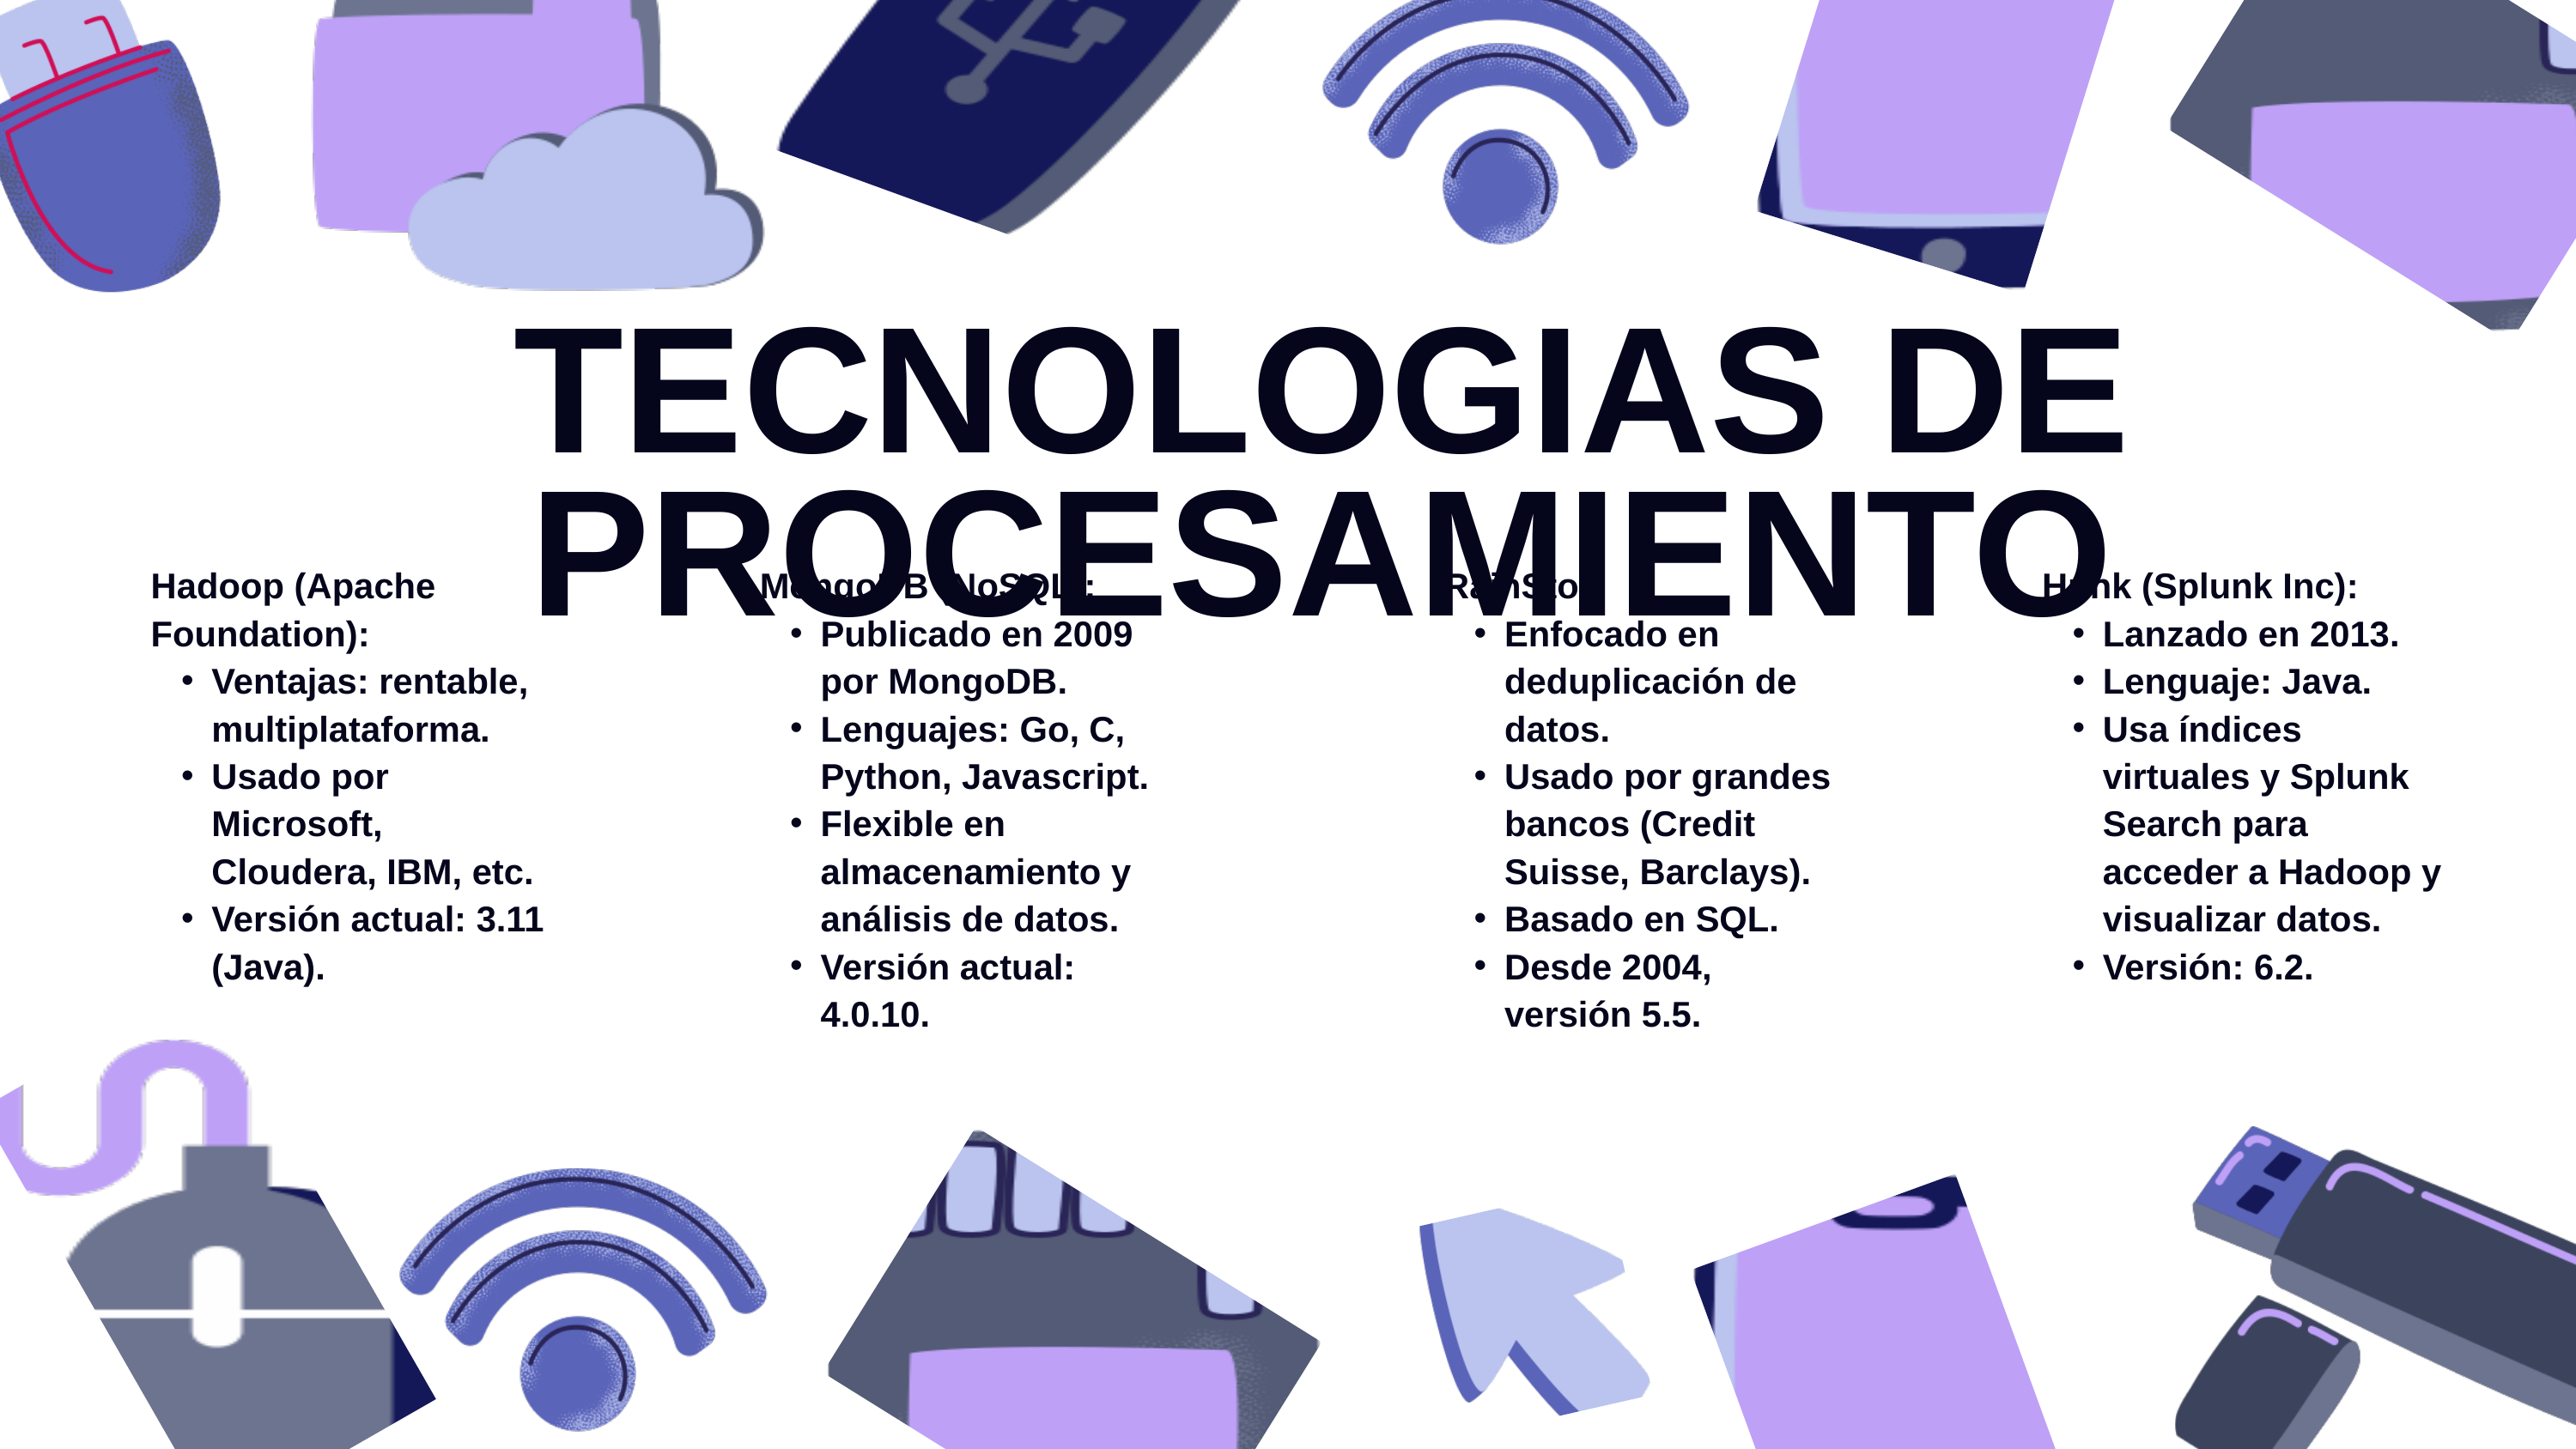

TECNOLOGIAS DE PROCESAMIENTO
Hadoop (Apache Foundation):
Ventajas: rentable, multiplataforma.
Usado por Microsoft, Cloudera, IBM, etc.
Versión actual: 3.11 (Java).

MongoDB (NoSQL):
Publicado en 2009 por MongoDB.
Lenguajes: Go, C, Python, Javascript.
Flexible en almacenamiento y análisis de datos.
Versión actual: 4.0.10.

RainStor:
Enfocado en deduplicación de datos.
Usado por grandes bancos (Credit Suisse, Barclays).
Basado en SQL.
Desde 2004, versión 5.5.

Hunk (Splunk Inc):
Lanzado en 2013.
Lenguaje: Java.
Usa índices virtuales y Splunk Search para acceder a Hadoop y visualizar datos.
Versión: 6.2.